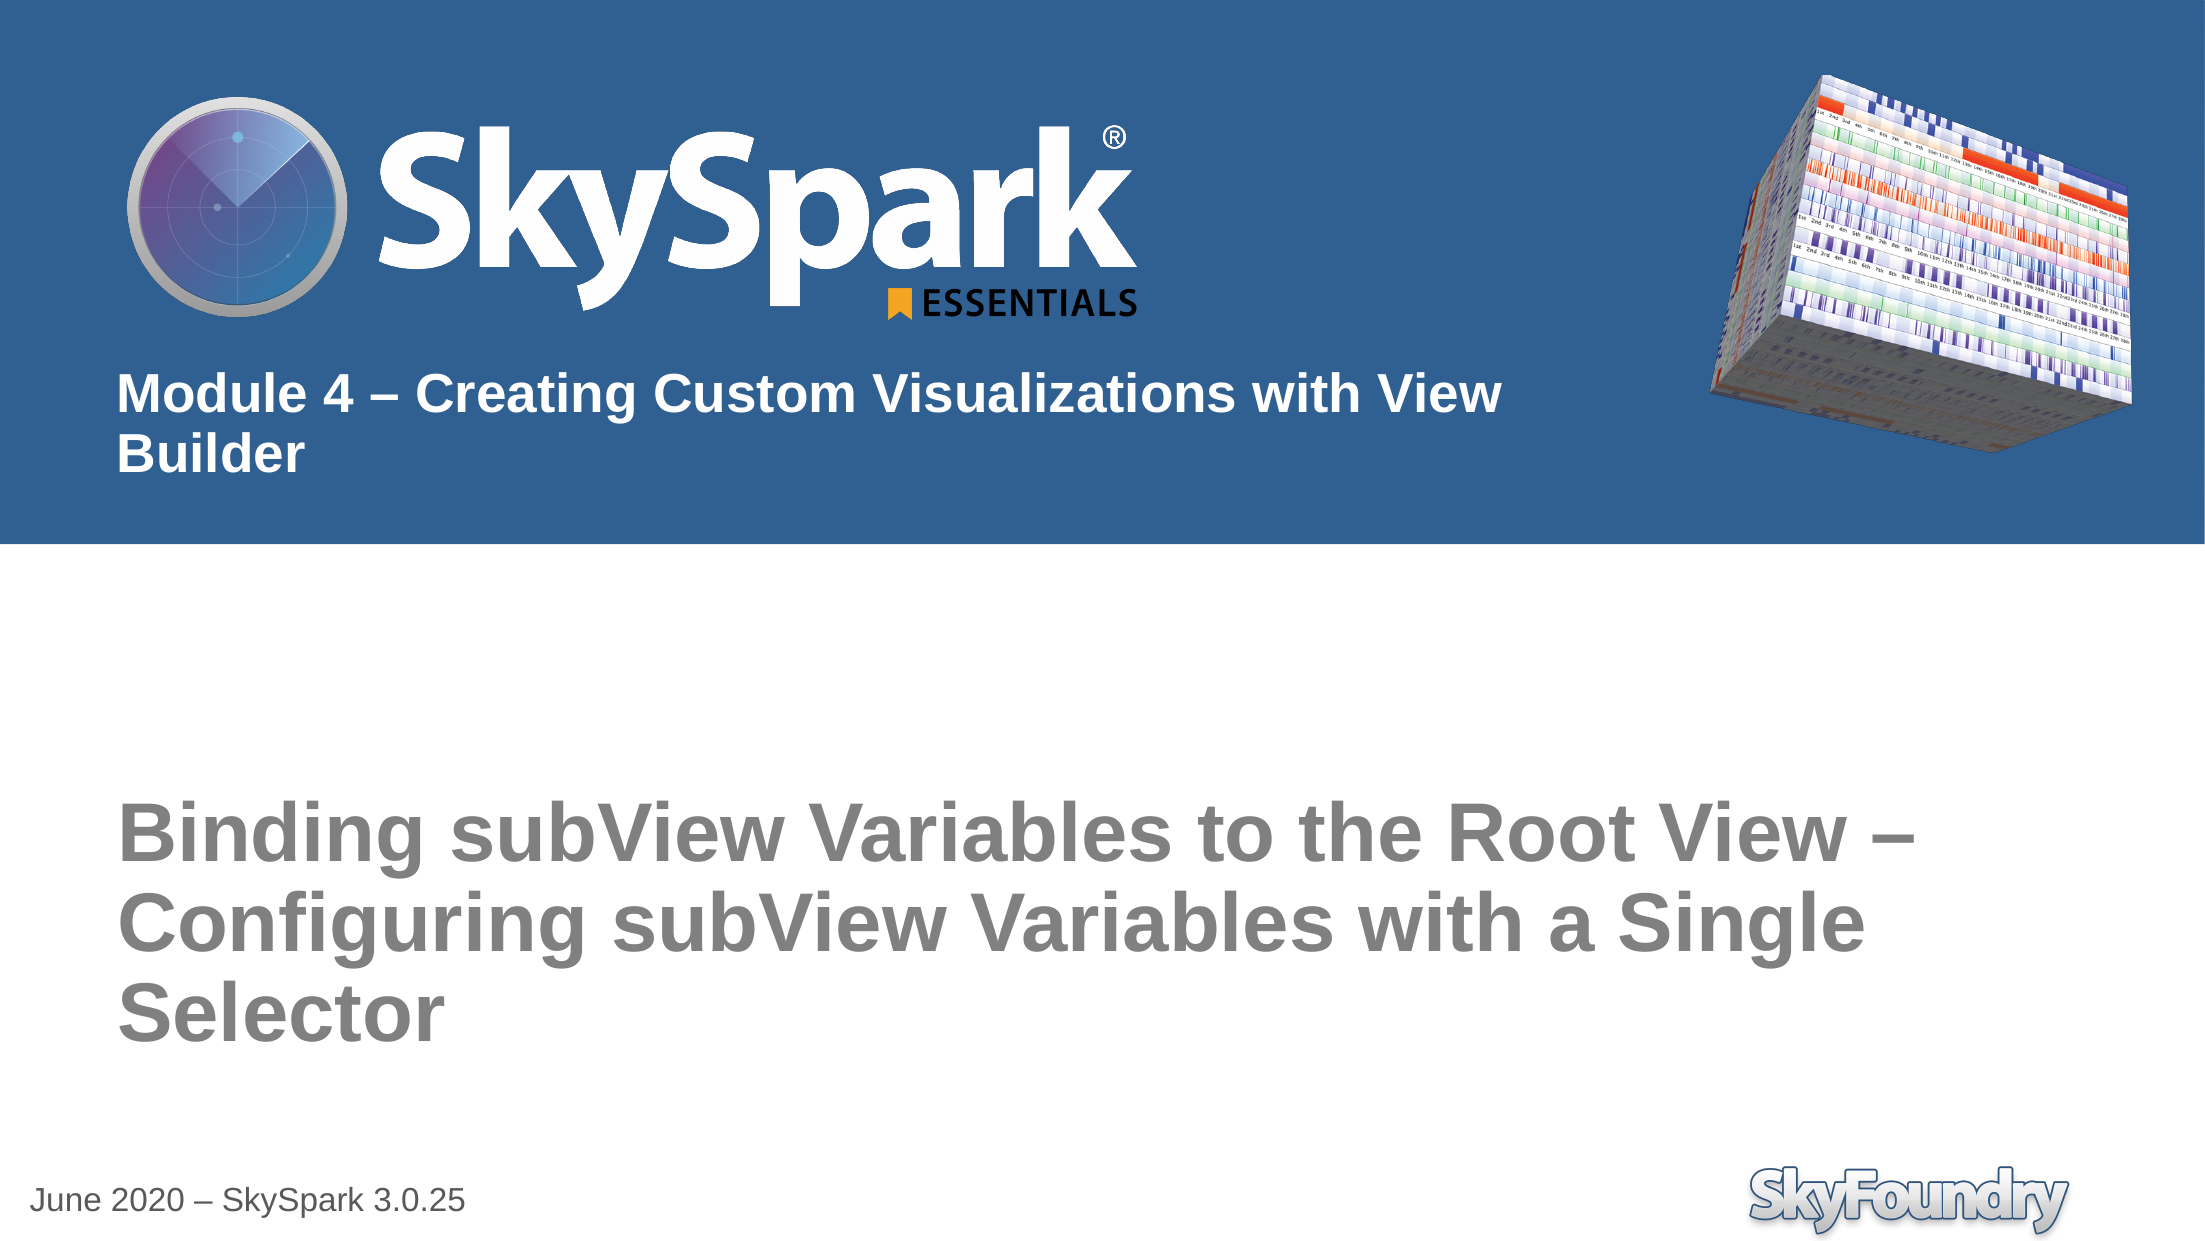

Binding subView Variables to the Root View – Configuring subView Variables with a Single Selector